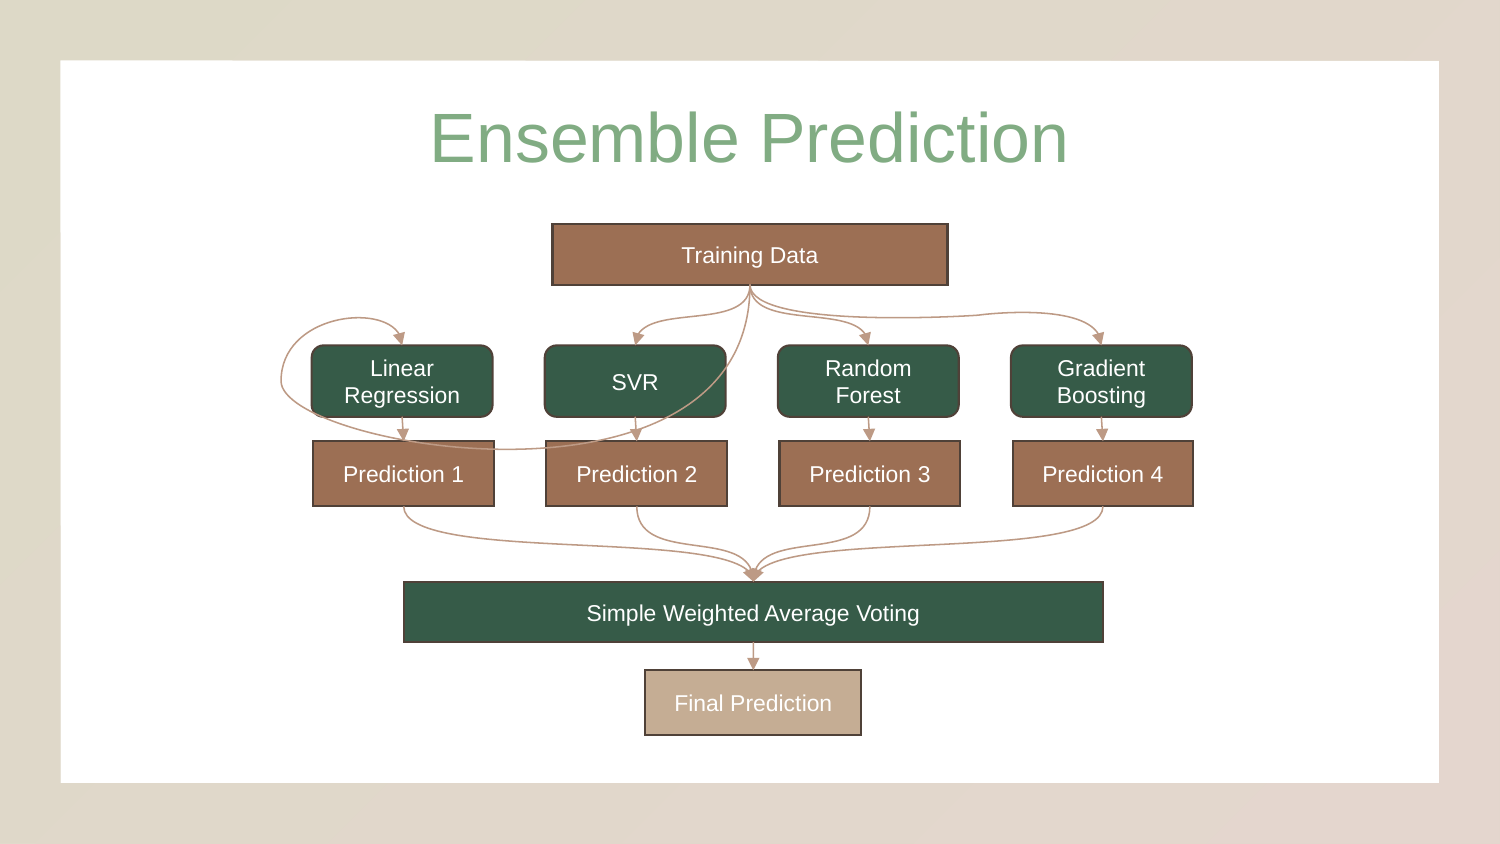

# Ensemble Prediction
Training Data
Linear Regression
SVR
Random Forest
Gradient Boosting
Prediction 1
Prediction 2
Prediction 3
Prediction 4
Simple Weighted Average Voting
Final Prediction